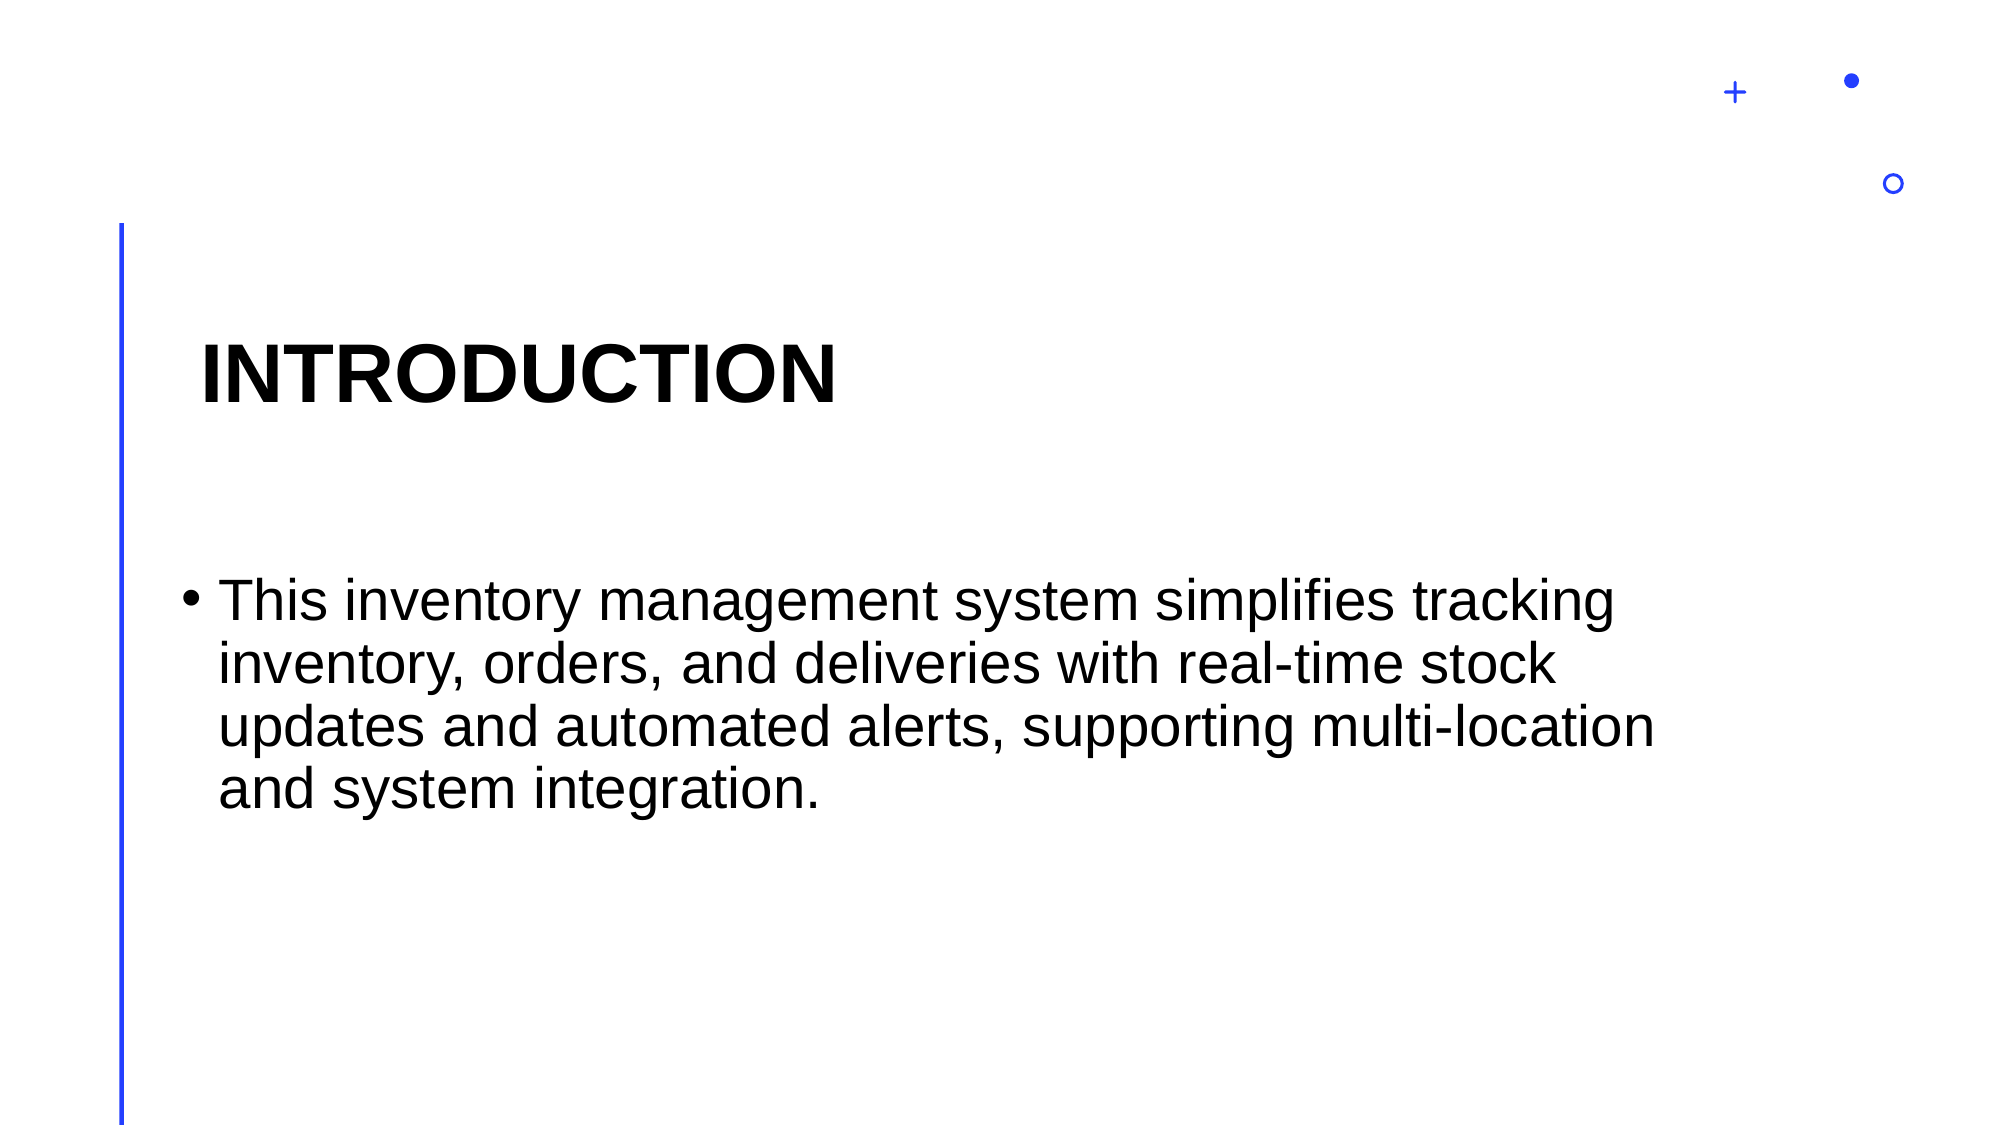

# Introduction
This inventory management system simplifies tracking inventory, orders, and deliveries with real-time stock updates and automated alerts, supporting multi-location and system integration.